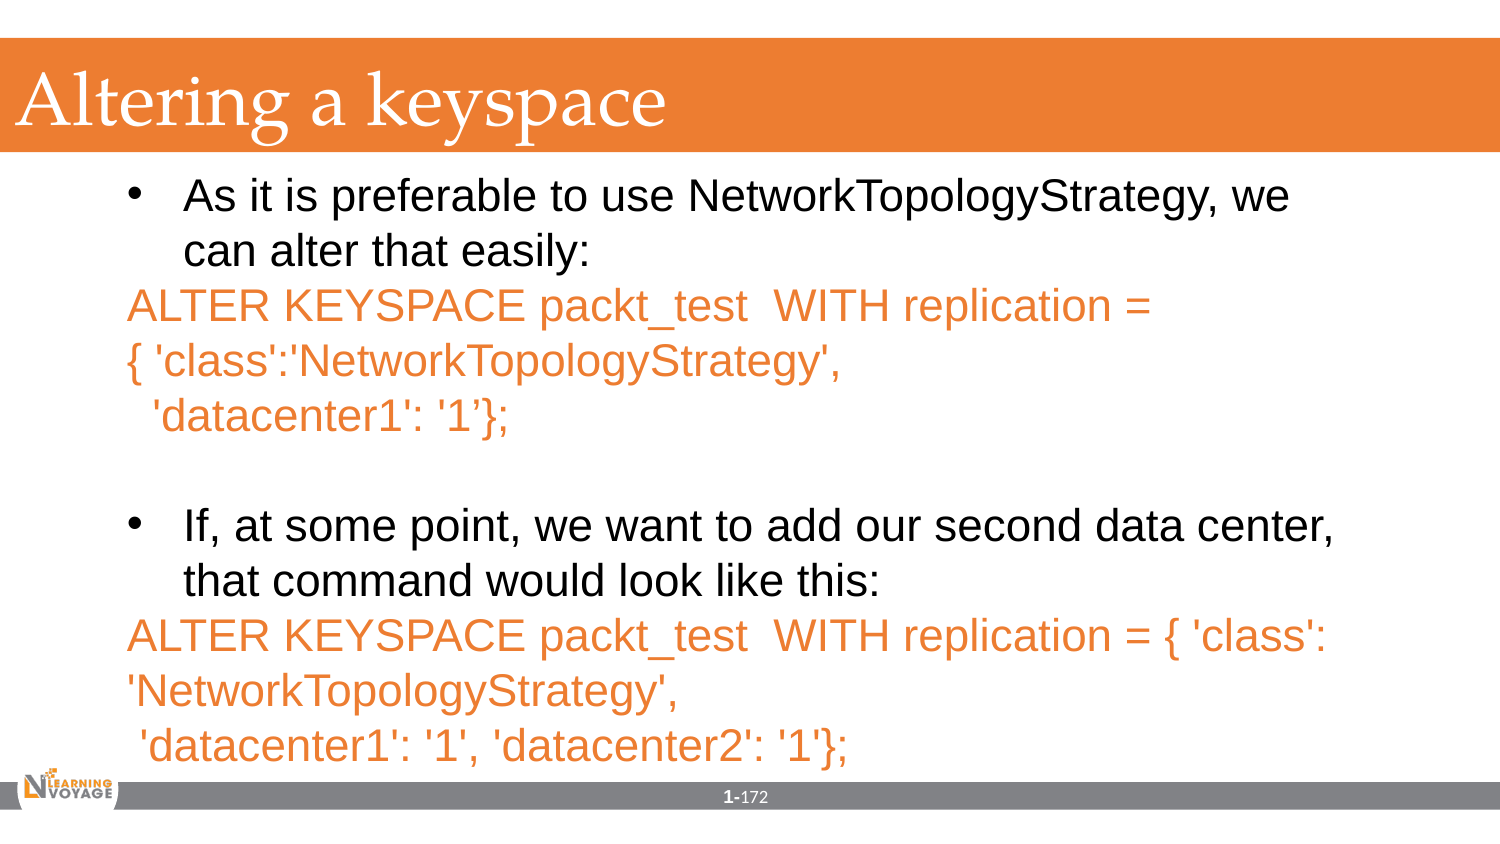

Altering a keyspace
As it is preferable to use NetworkTopologyStrategy, we can alter that easily:
ALTER KEYSPACE packt_test  WITH replication = { 'class':'NetworkTopologyStrategy',
  'datacenter1': '1’};

If, at some point, we want to add our second data center, that command would look like this:
ALTER KEYSPACE packt_test  WITH replication = { 'class': 'NetworkTopologyStrategy',
 'datacenter1': '1', 'datacenter2': '1'};
1-172